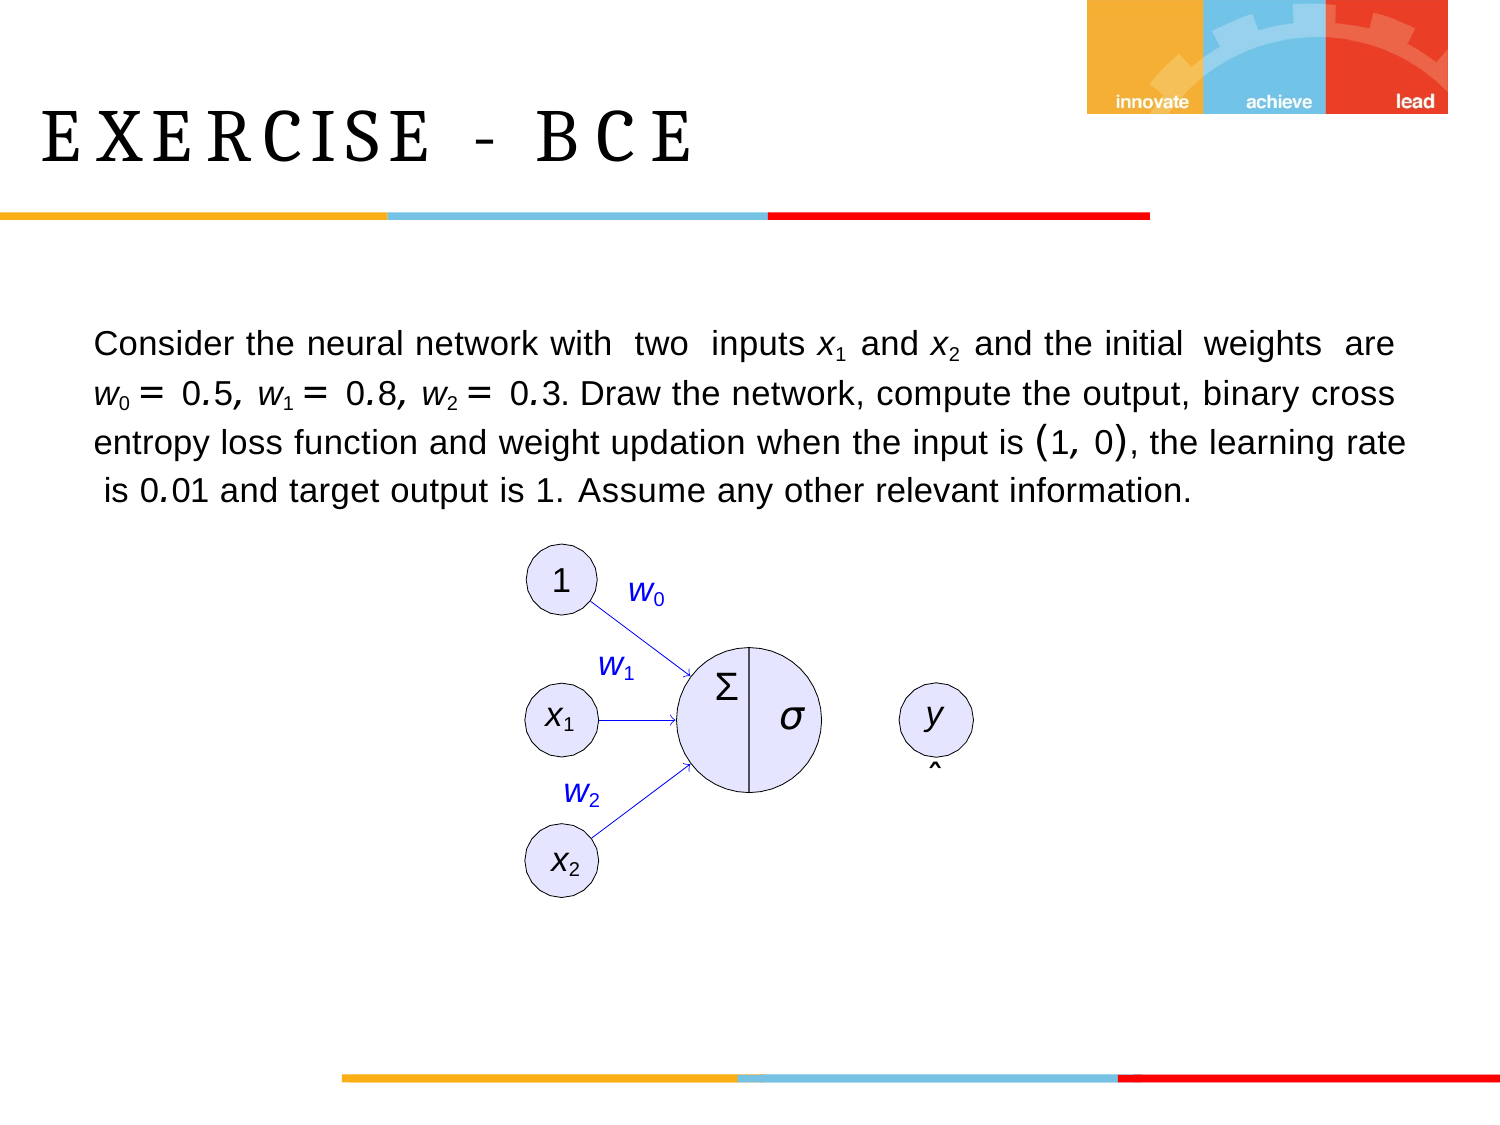

# Exercise  -  BCE
Consider the neural network with  two  inputs x1  and x2  and the initial weights  are  w0 = 0.5, w1 = 0.8, w2 = 0.3. Draw the network, compute the output, binary cross  entropy loss function and weight updation when the input is (1, 0), the learning rate  is 0.01 and target output is 1. Assume any other relevant information.

1
w0

w1
Σ

σ
x1
yˆ

w2  x2